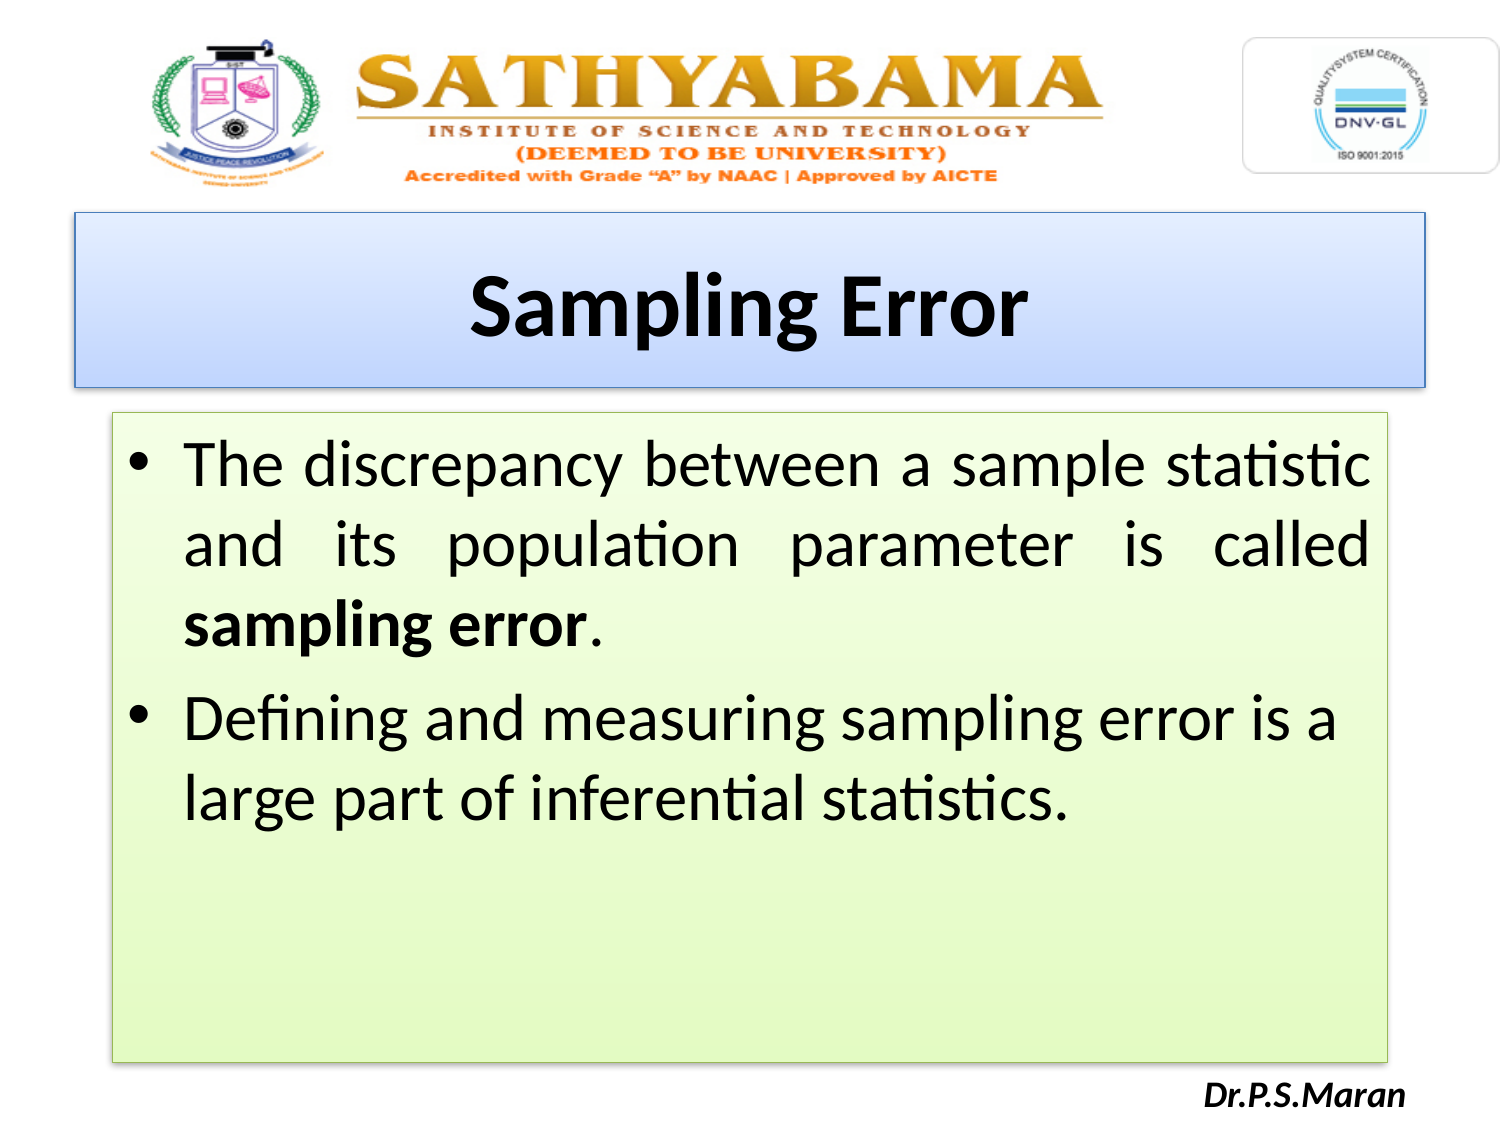

Sampling Error
The discrepancy between a sample statistic and its population parameter is called sampling error.
Defining and measuring sampling error is a large part of inferential statistics.